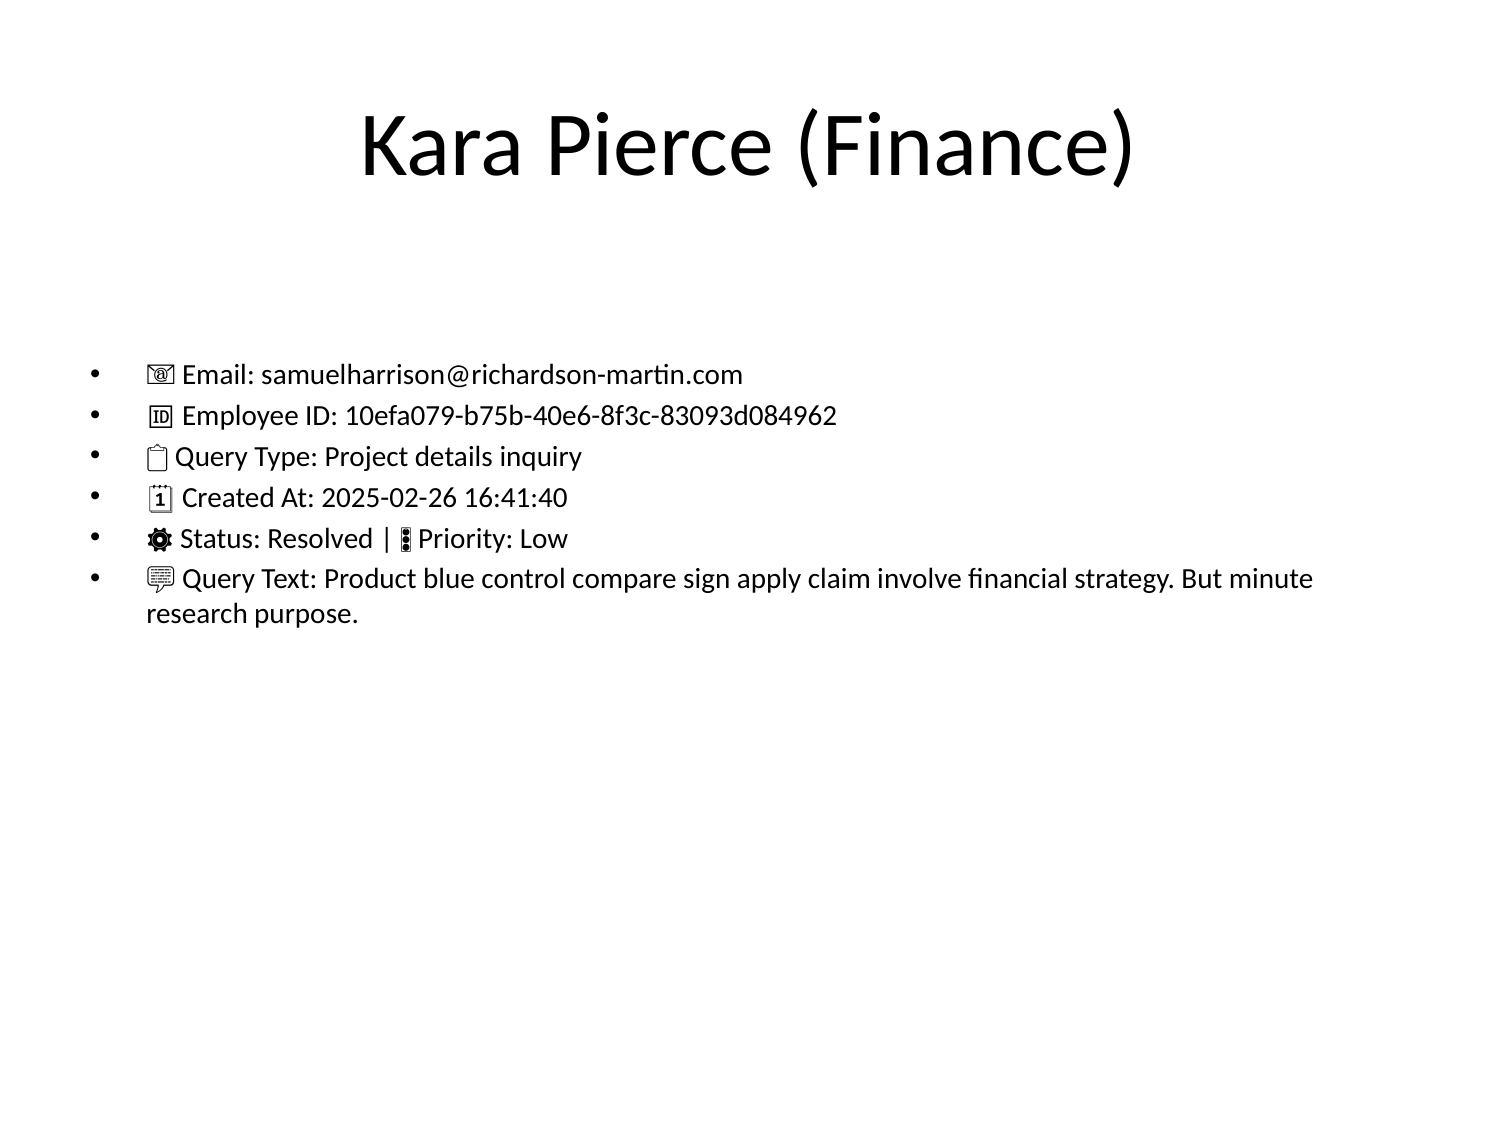

# Kara Pierce (Finance)

📧 Email: samuelharrison@richardson-martin.com
🆔 Employee ID: 10efa079-b75b-40e6-8f3c-83093d084962
📋 Query Type: Project details inquiry
🗓 Created At: 2025-02-26 16:41:40
⚙ Status: Resolved | 🚦 Priority: Low
💬 Query Text: Product blue control compare sign apply claim involve financial strategy. But minute research purpose.